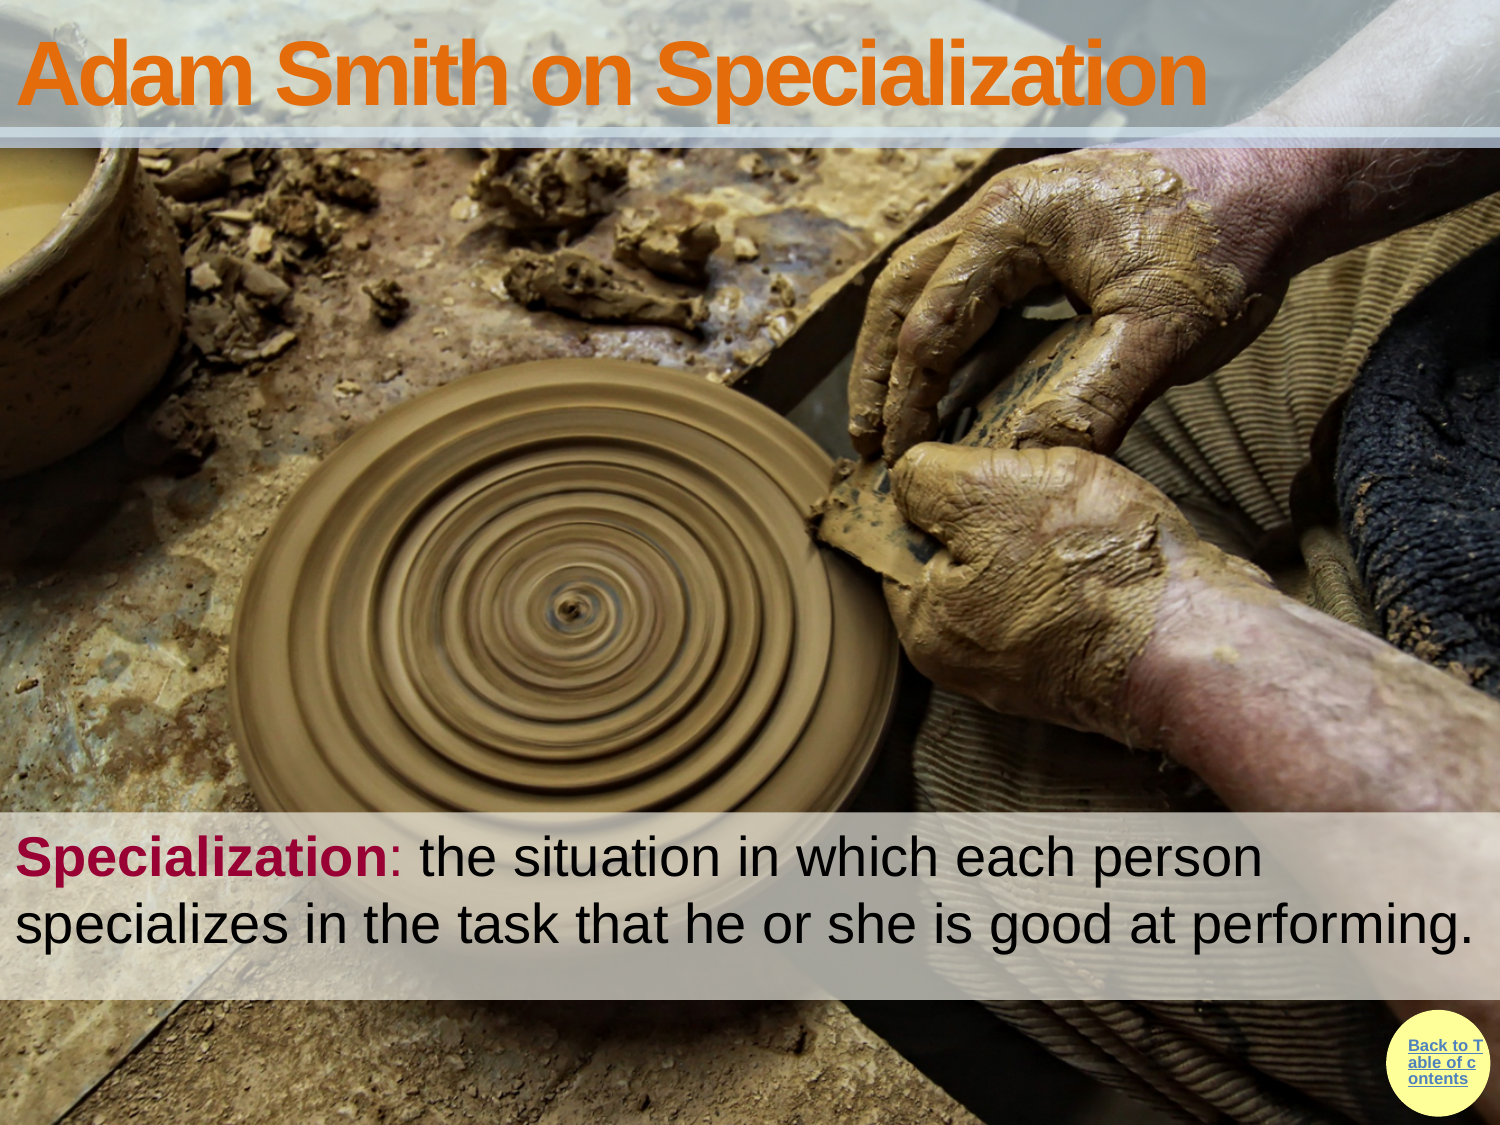

# Adam Smith on Specialization
Specialization: the situation in which each person specializes in the task that he or she is good at performing.